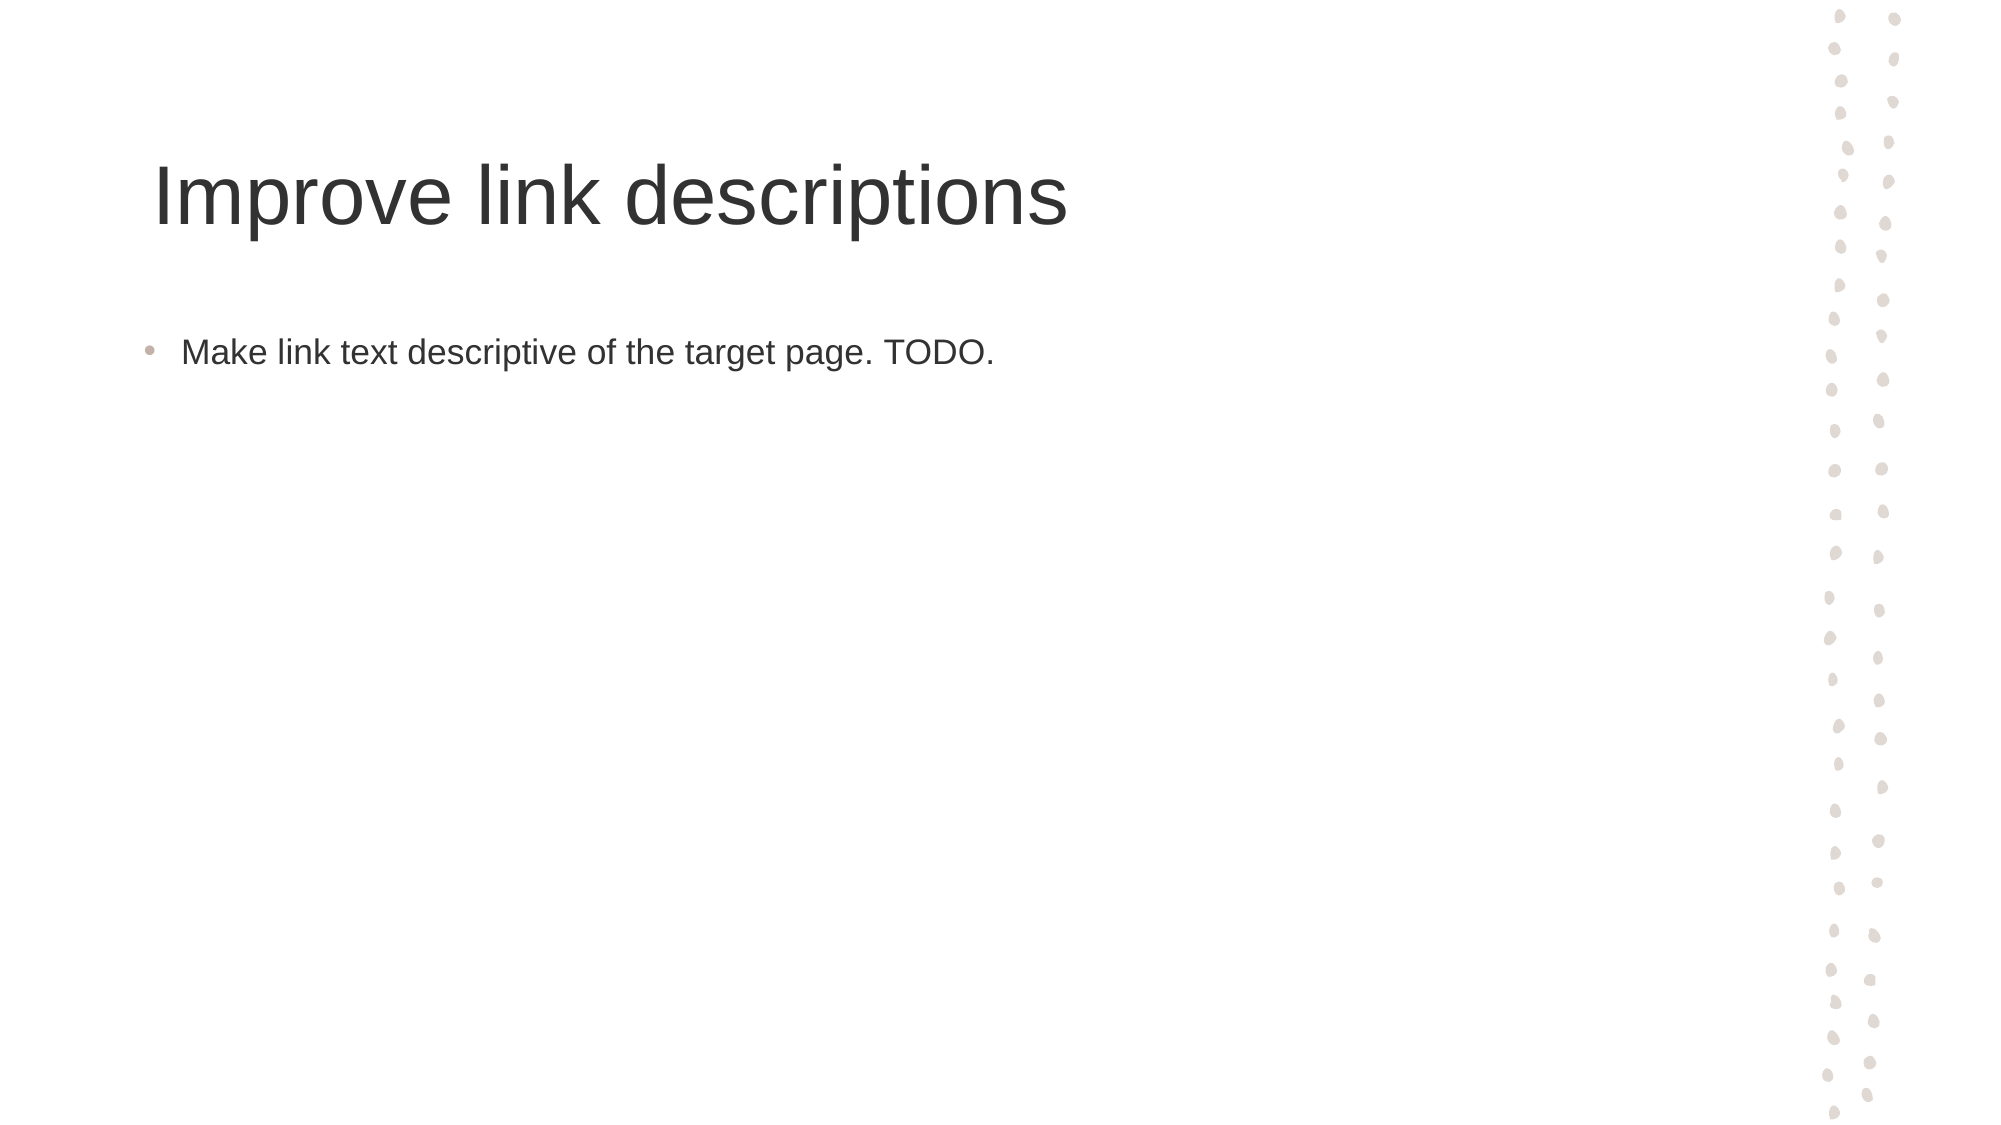

# Improve link descriptions
Make link text descriptive of the target page. TODO.